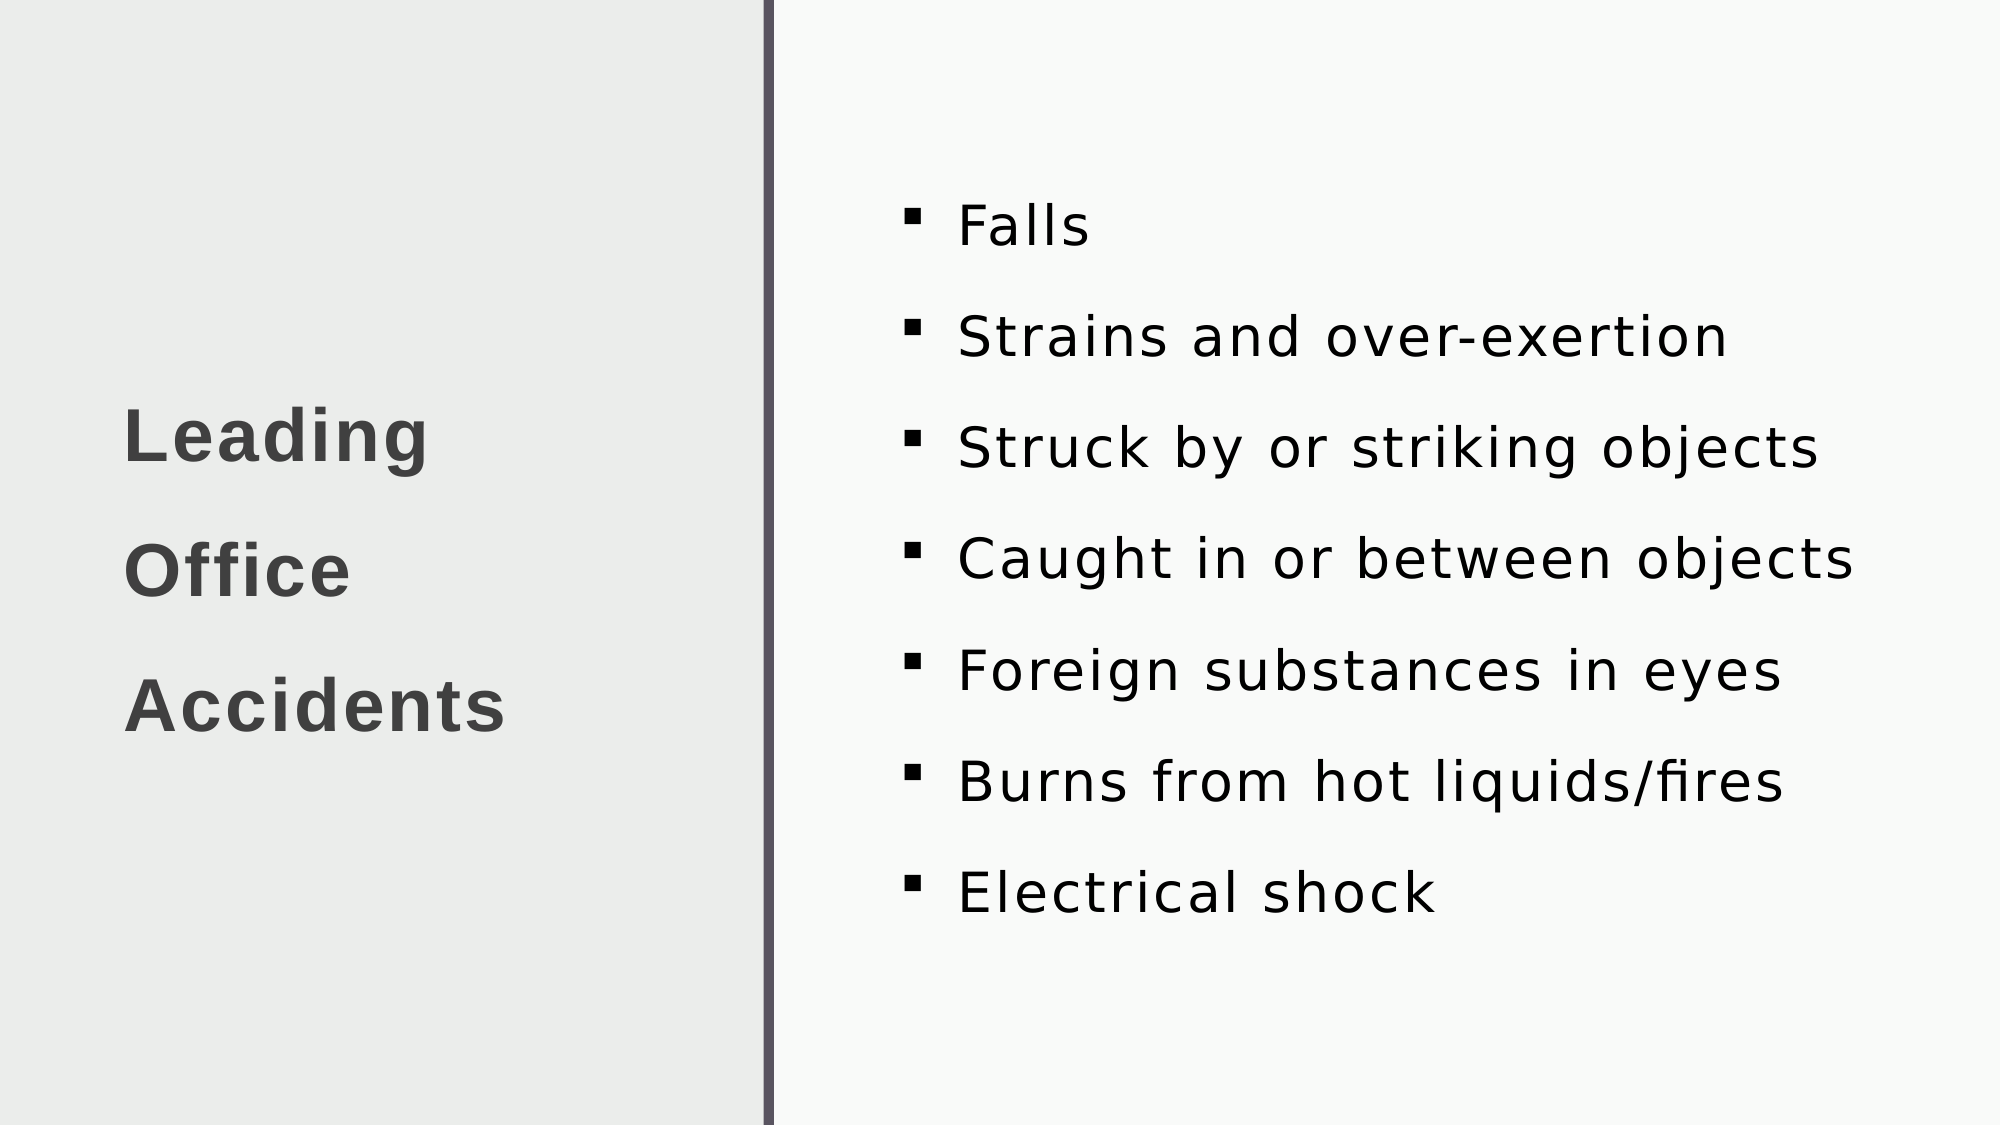

# Leading Office Accidents
Falls
Strains and over-exertion
Struck by or striking objects
Caught in or between objects
Foreign substances in eyes
Burns from hot liquids/fires
Electrical shock